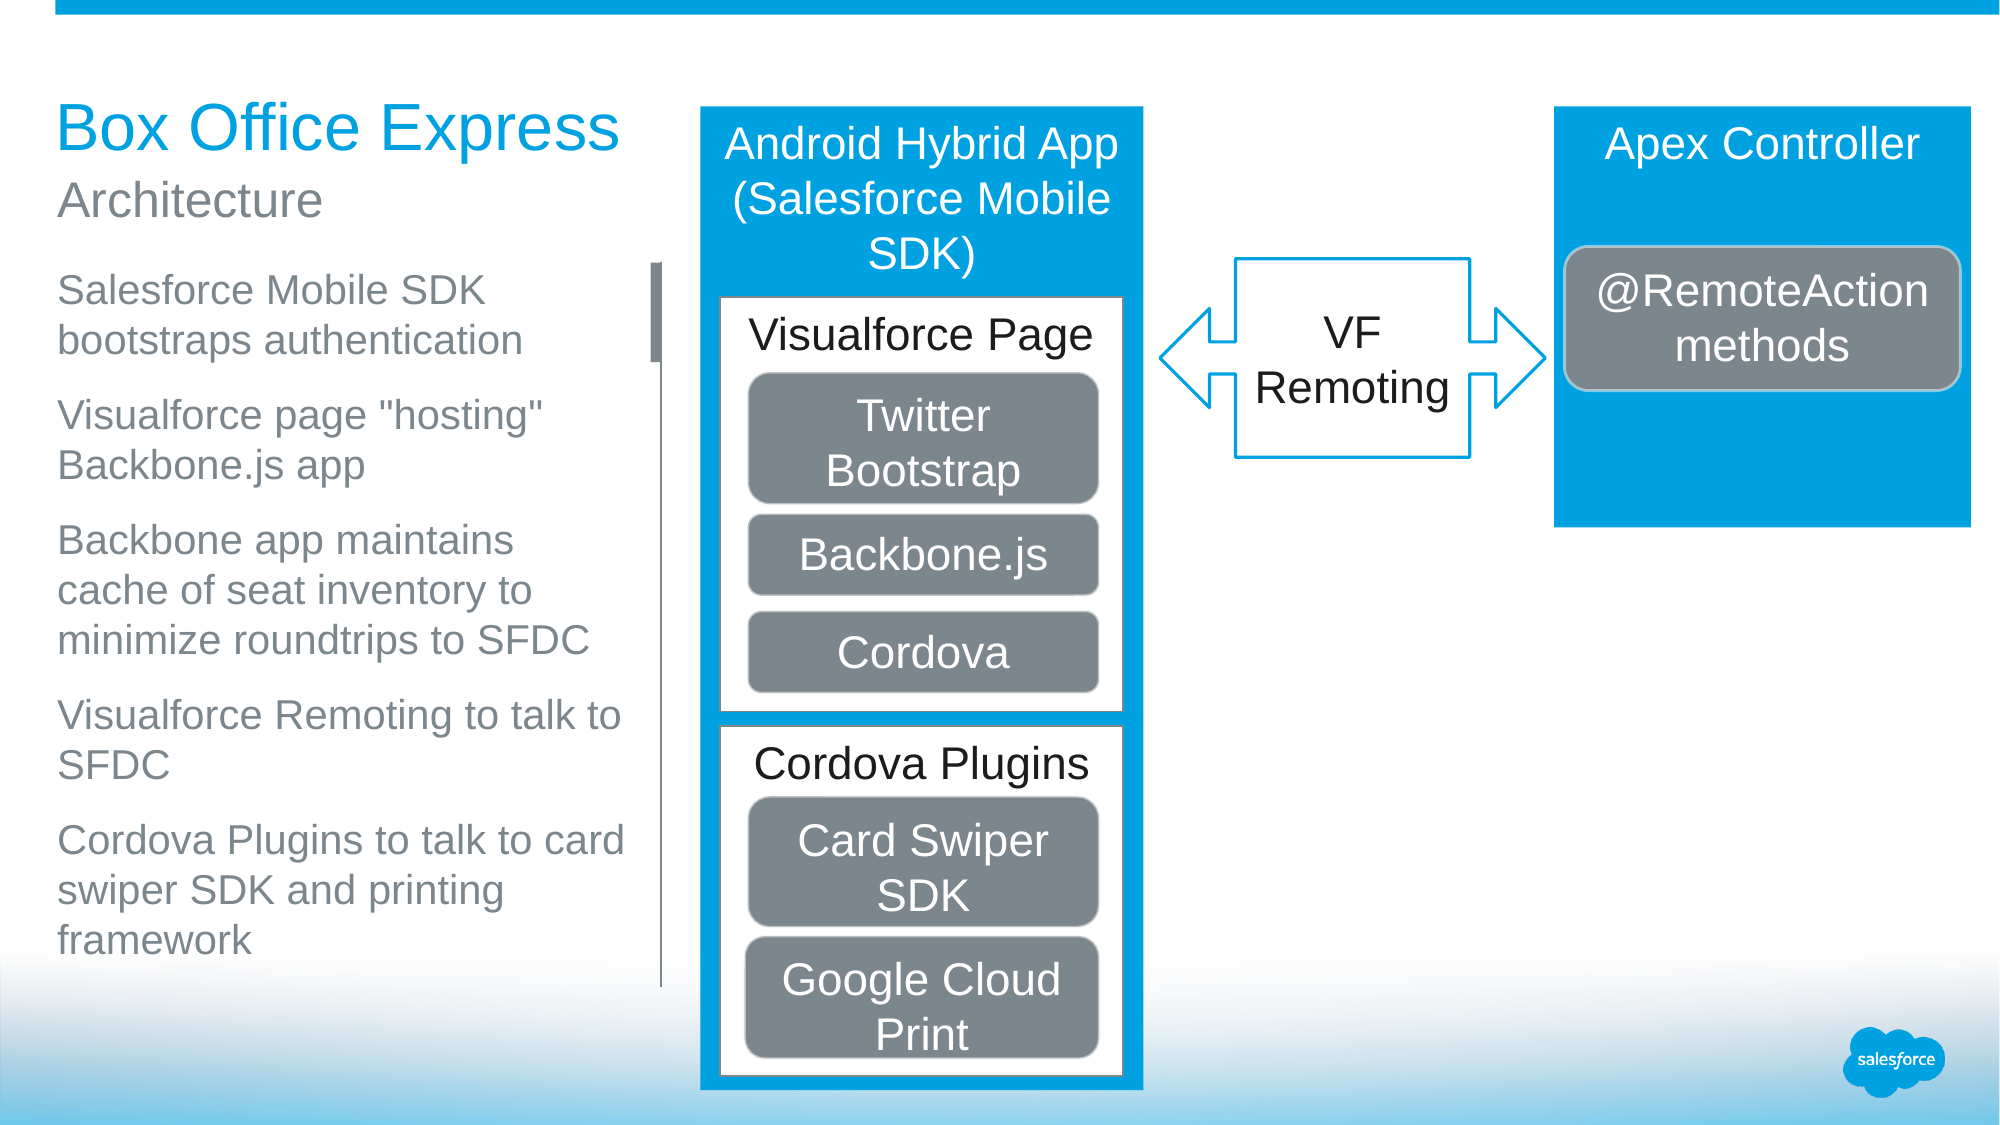

# Box Office Express
Android Hybrid App (Salesforce Mobile SDK)
Apex Controller
Architecture
@RemoteAction methods
VF
Remoting
Salesforce Mobile SDK bootstraps authentication
Visualforce page "hosting" Backbone.js app
Backbone app maintains cache of seat inventory to minimize roundtrips to SFDC
Visualforce Remoting to talk to SFDC
Cordova Plugins to talk to card swiper SDK and printing framework
Visualforce Page
Twitter Bootstrap
Backbone.js
Cordova
Cordova Plugins
Card Swiper SDK
Google Cloud Print